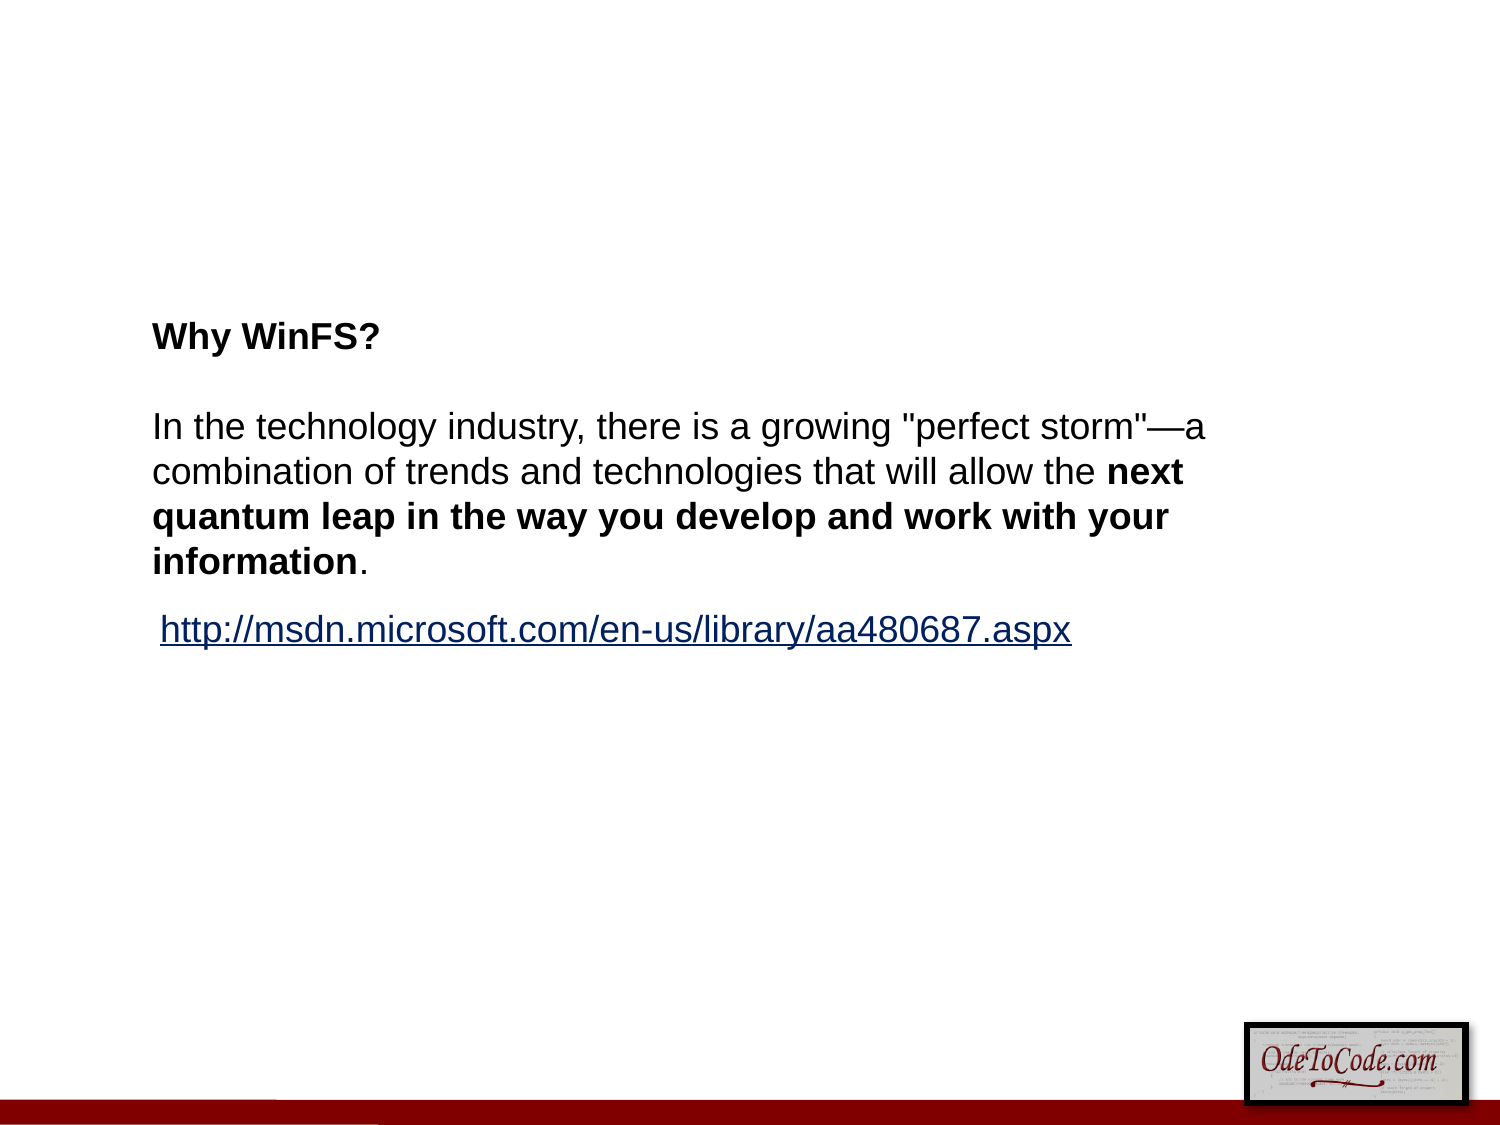

#
Why WinFS?

In the technology industry, there is a growing "perfect storm"—a combination of trends and technologies that will allow the next quantum leap in the way you develop and work with your information.
http://msdn.microsoft.com/en-us/library/aa480687.aspx